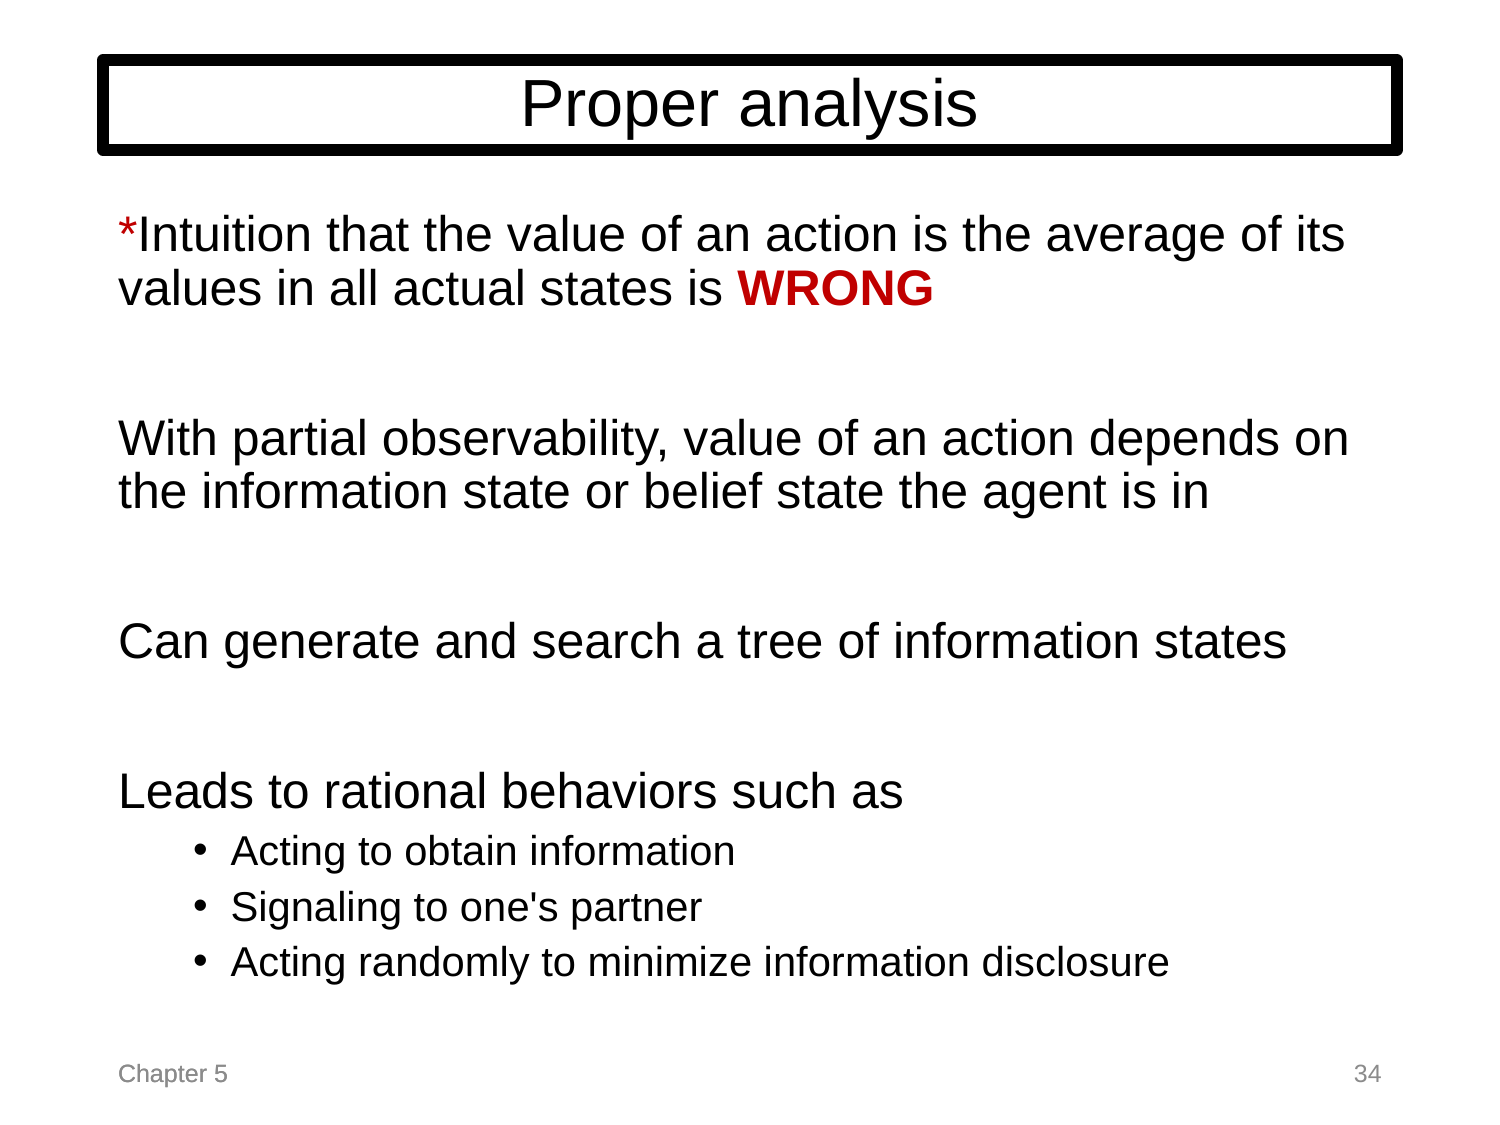

# Proper analysis
*Intuition that the value of an action is the average of its values in all actual states is WRONG

With partial observability, value of an action depends on the information state or belief state the agent is in

Can generate and search a tree of information states

Leads to rational behaviors such as
Acting to obtain information
Signaling to one's partner
Acting randomly to minimize information disclosure
34